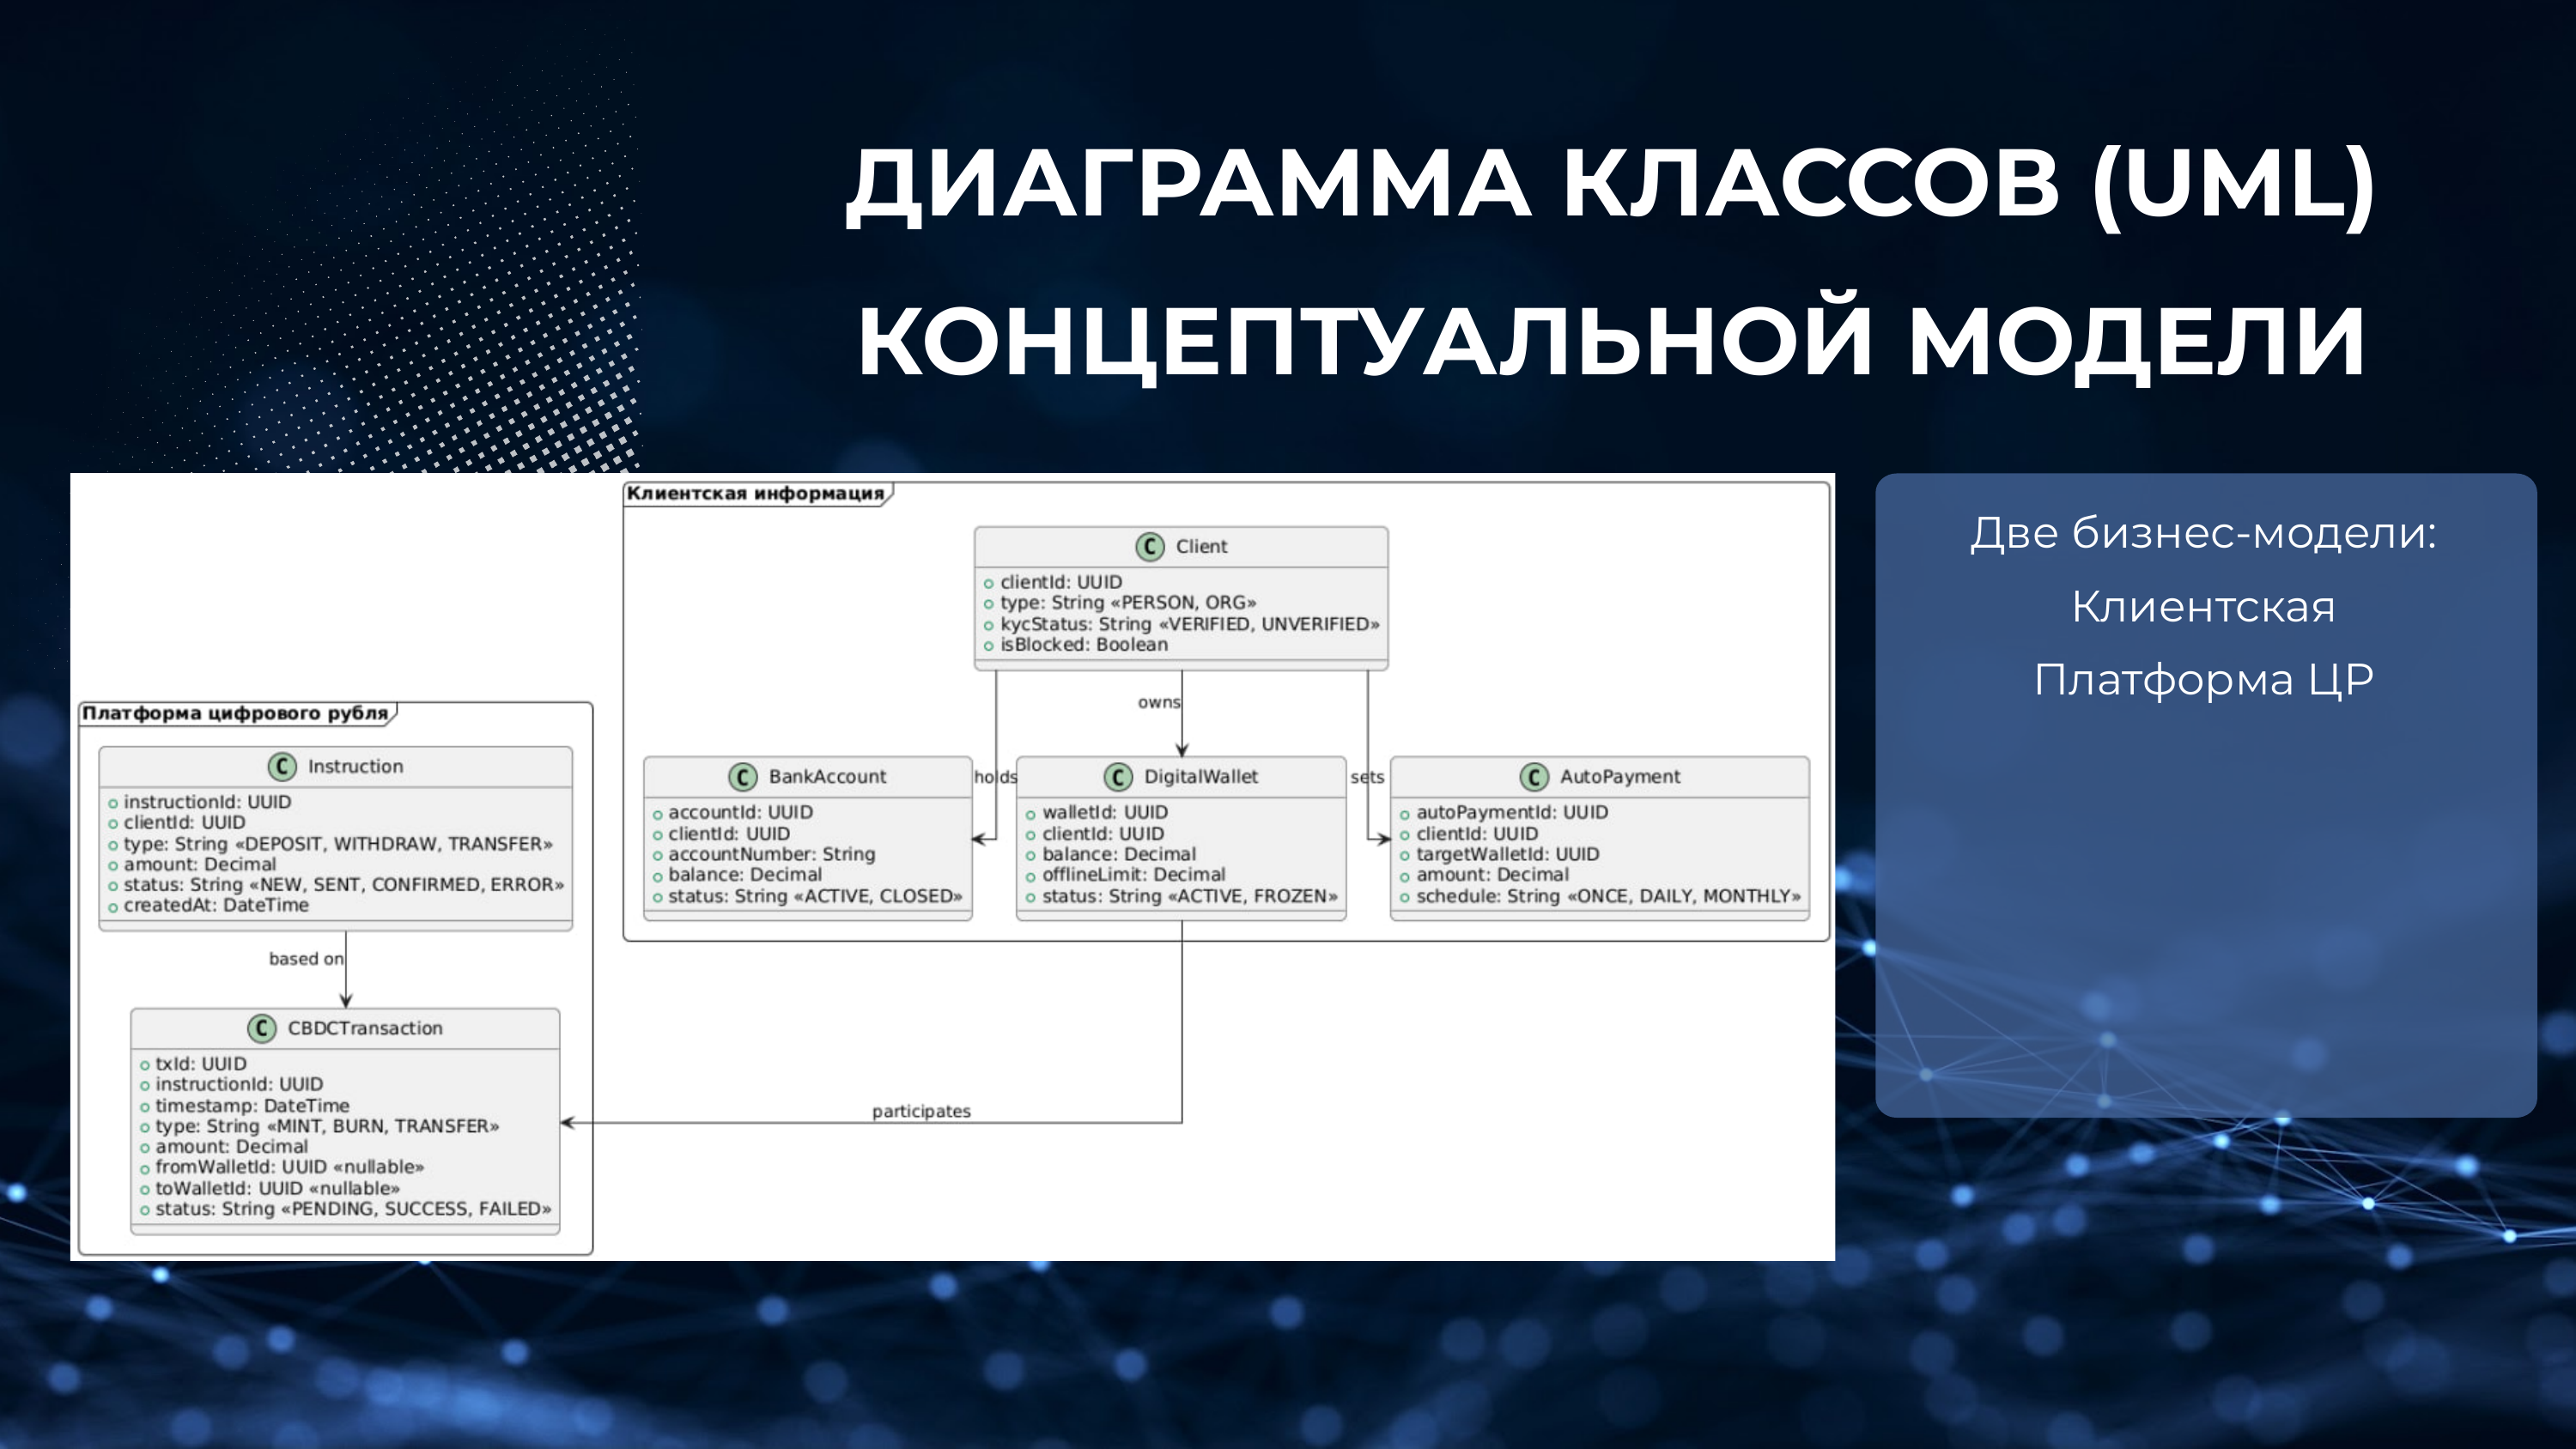

ДИАГРАММА КЛАССОВ (UML) КОНЦЕПТУАЛЬНОЙ МОДЕЛИ

Две бизнес-модели:
Клиентская
Платформа ЦР